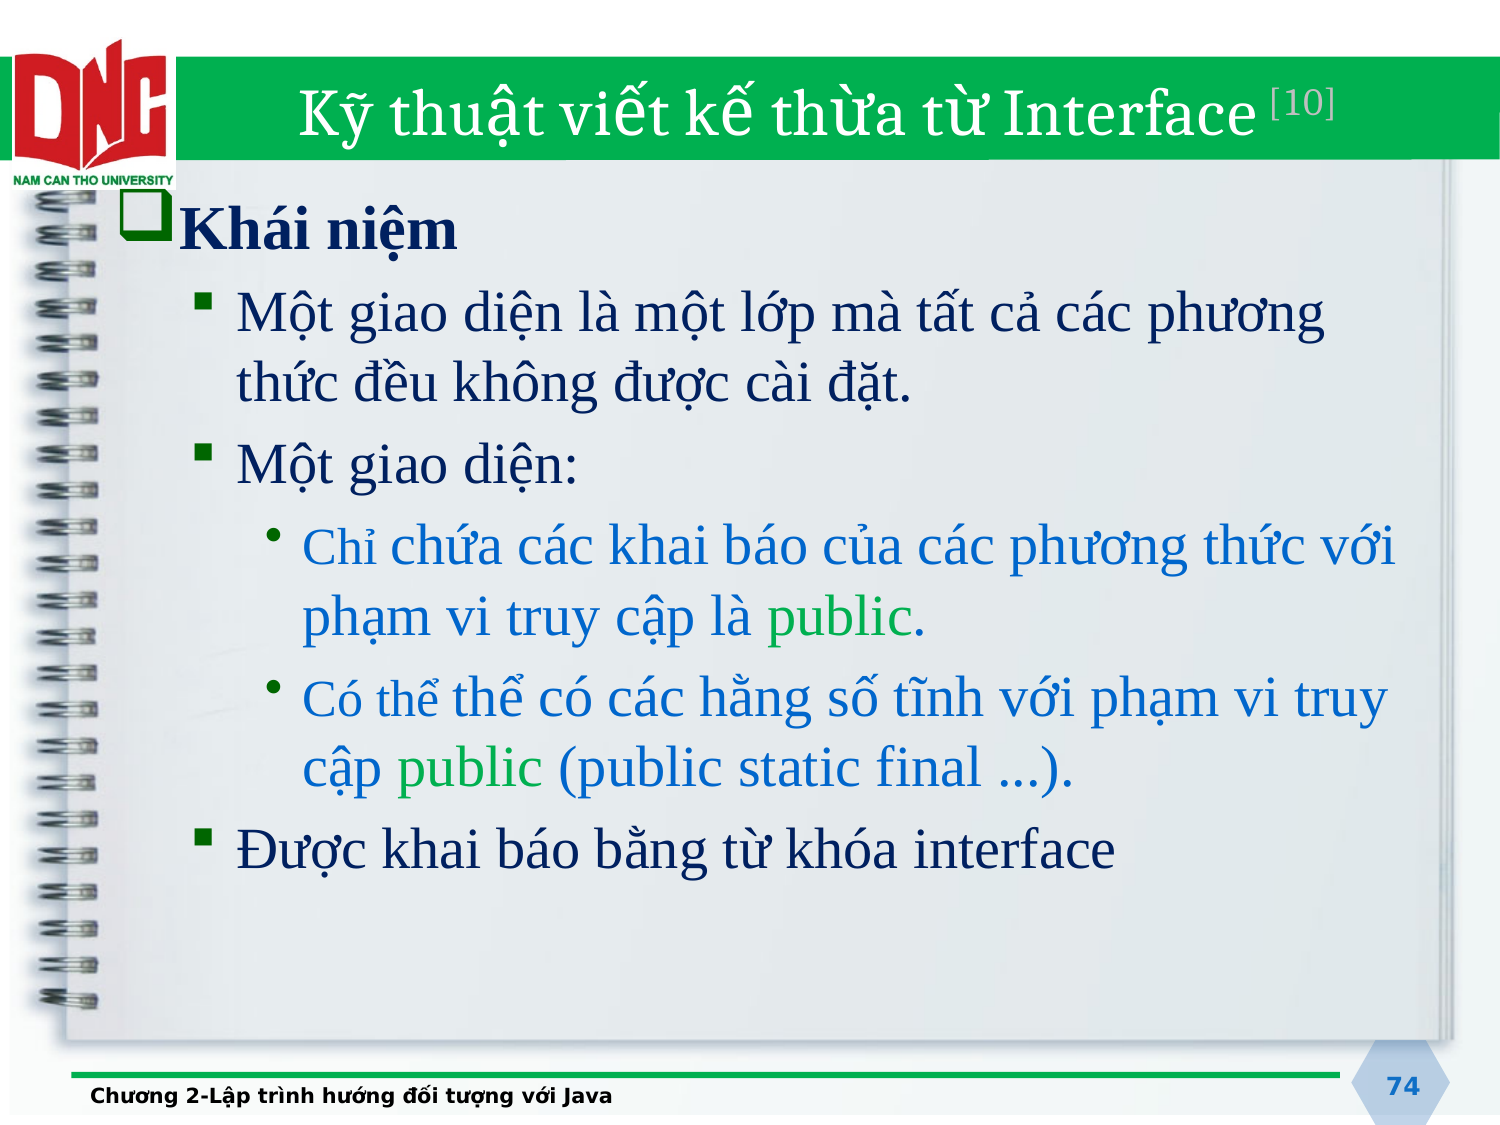

# Kỹ thuật viết kế thừa từ Interface [10]
Khái niệm
Một giao diện là một lớp mà tất cả các phương thức đều không được cài đặt.
Một giao diện:
Chỉ chứa các khai báo của các phương thức với phạm vi truy cập là public.
Có thể thể có các hằng số tĩnh với phạm vi truy cập public (public static final ...).
Được khai báo bằng từ khóa interface

74
Chương 2-Lập trình hướng đối tượng với Java